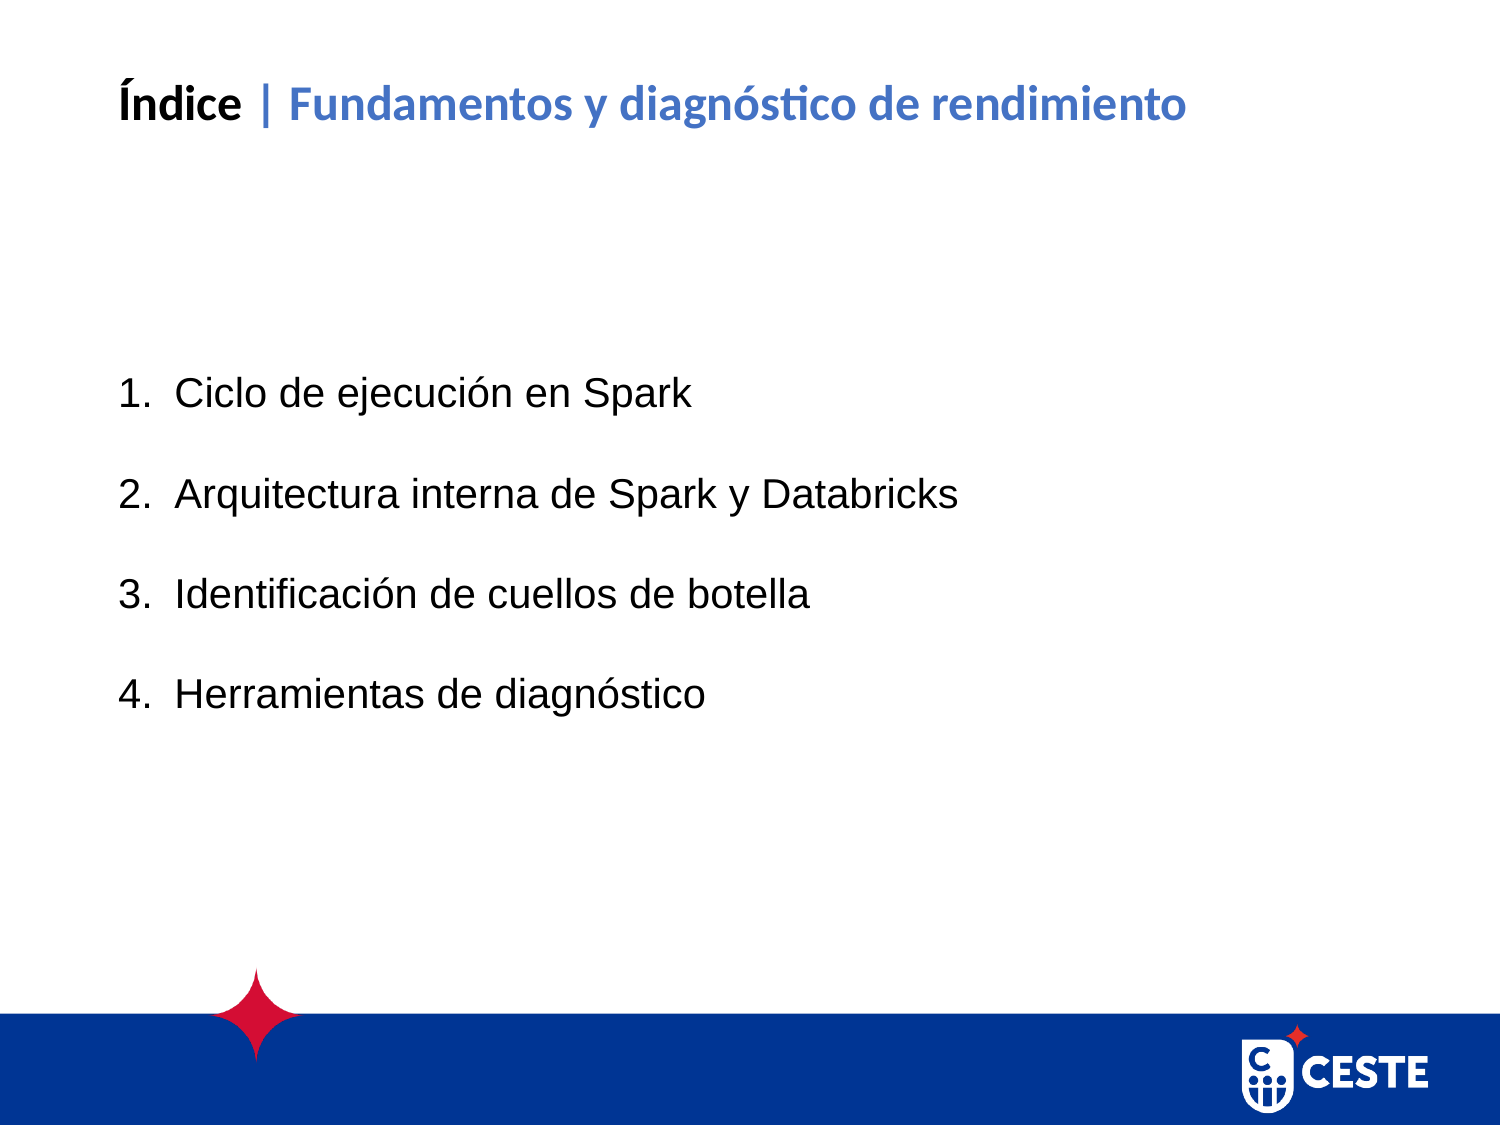

# Índice | Fundamentos y diagnóstico de rendimiento
Ciclo de ejecución en Spark

Arquitectura interna de Spark y Databricks

Identificación de cuellos de botella

Herramientas de diagnóstico